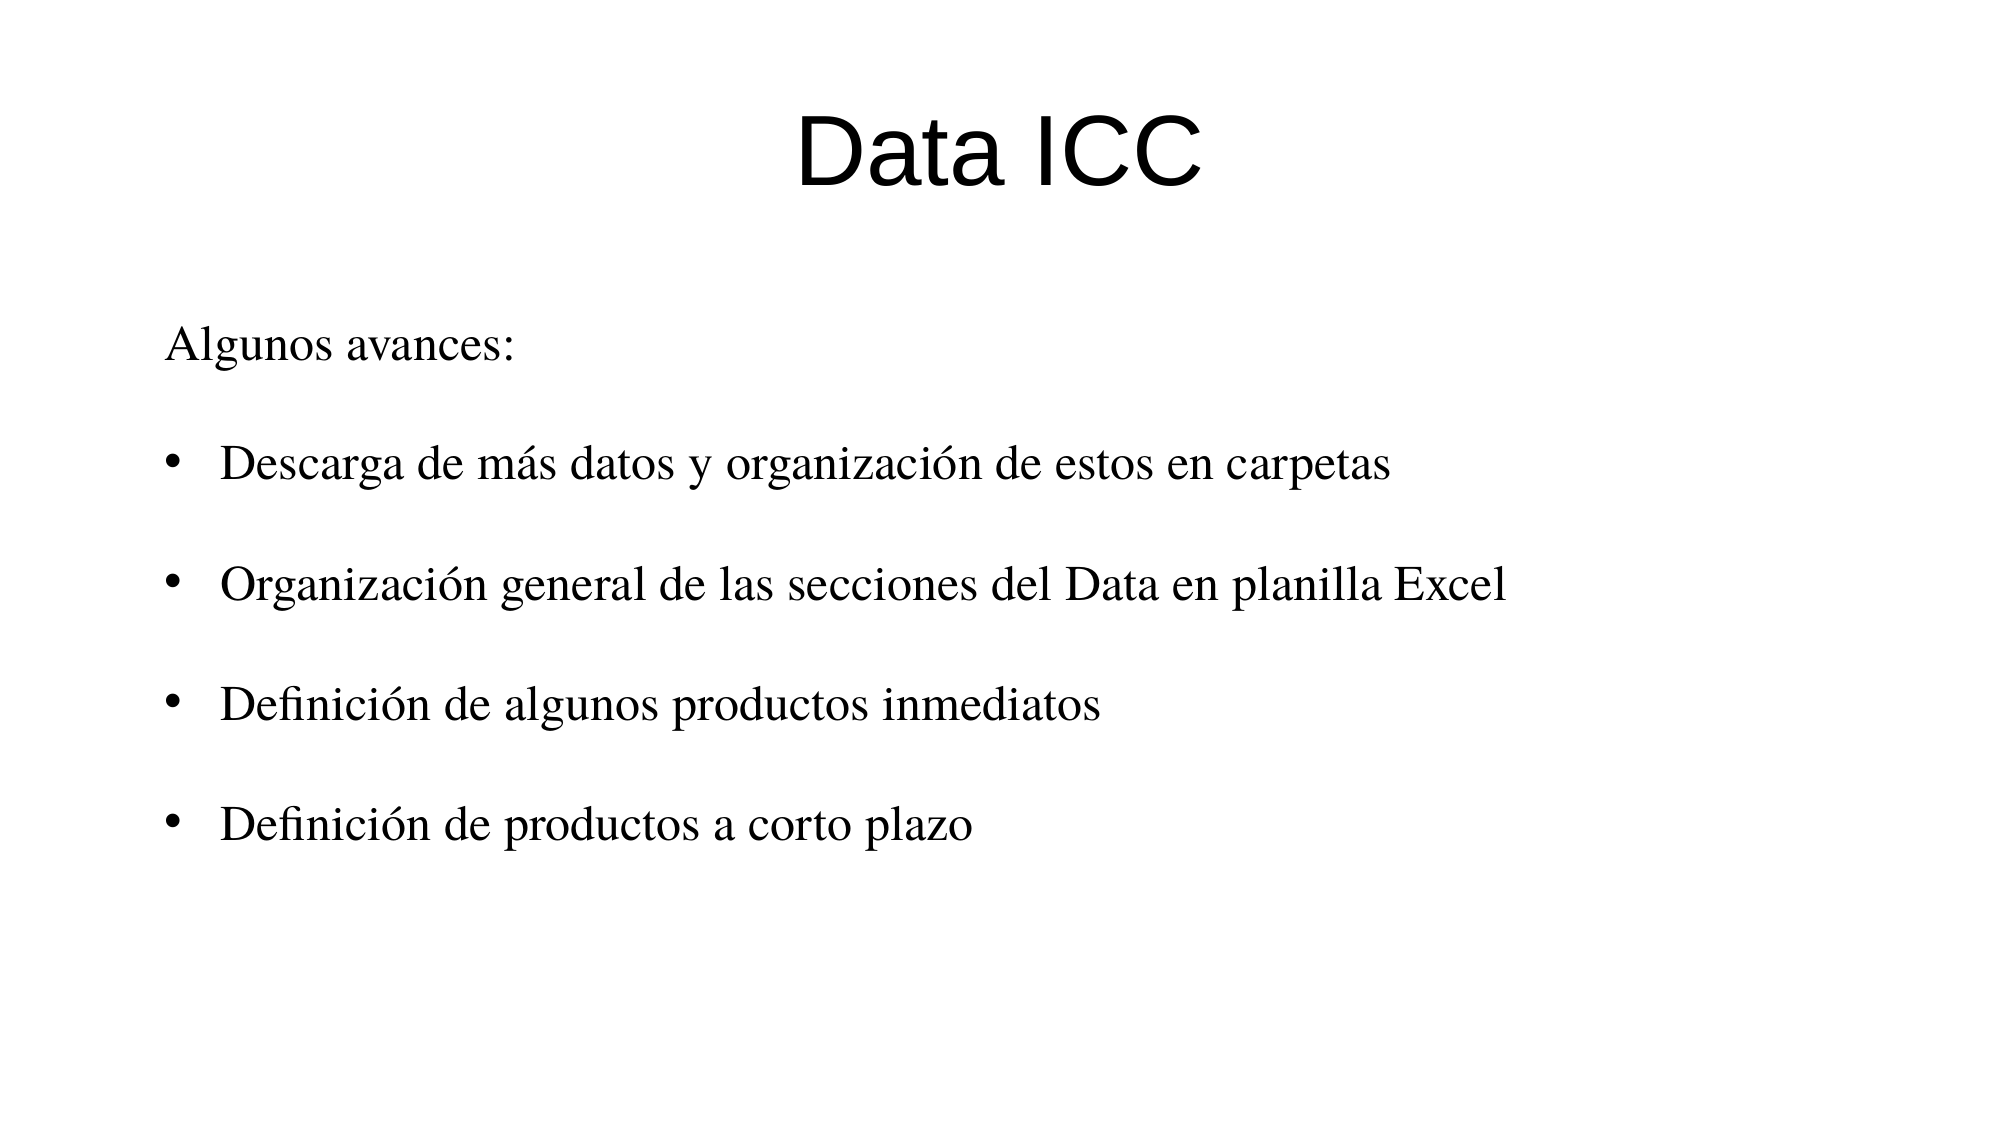

Data ICC
Algunos avances:

Descarga de más datos y organización de estos en carpetas

Organización general de las secciones del Data en planilla Excel

Definición de algunos productos inmediatos

Definición de productos a corto plazo